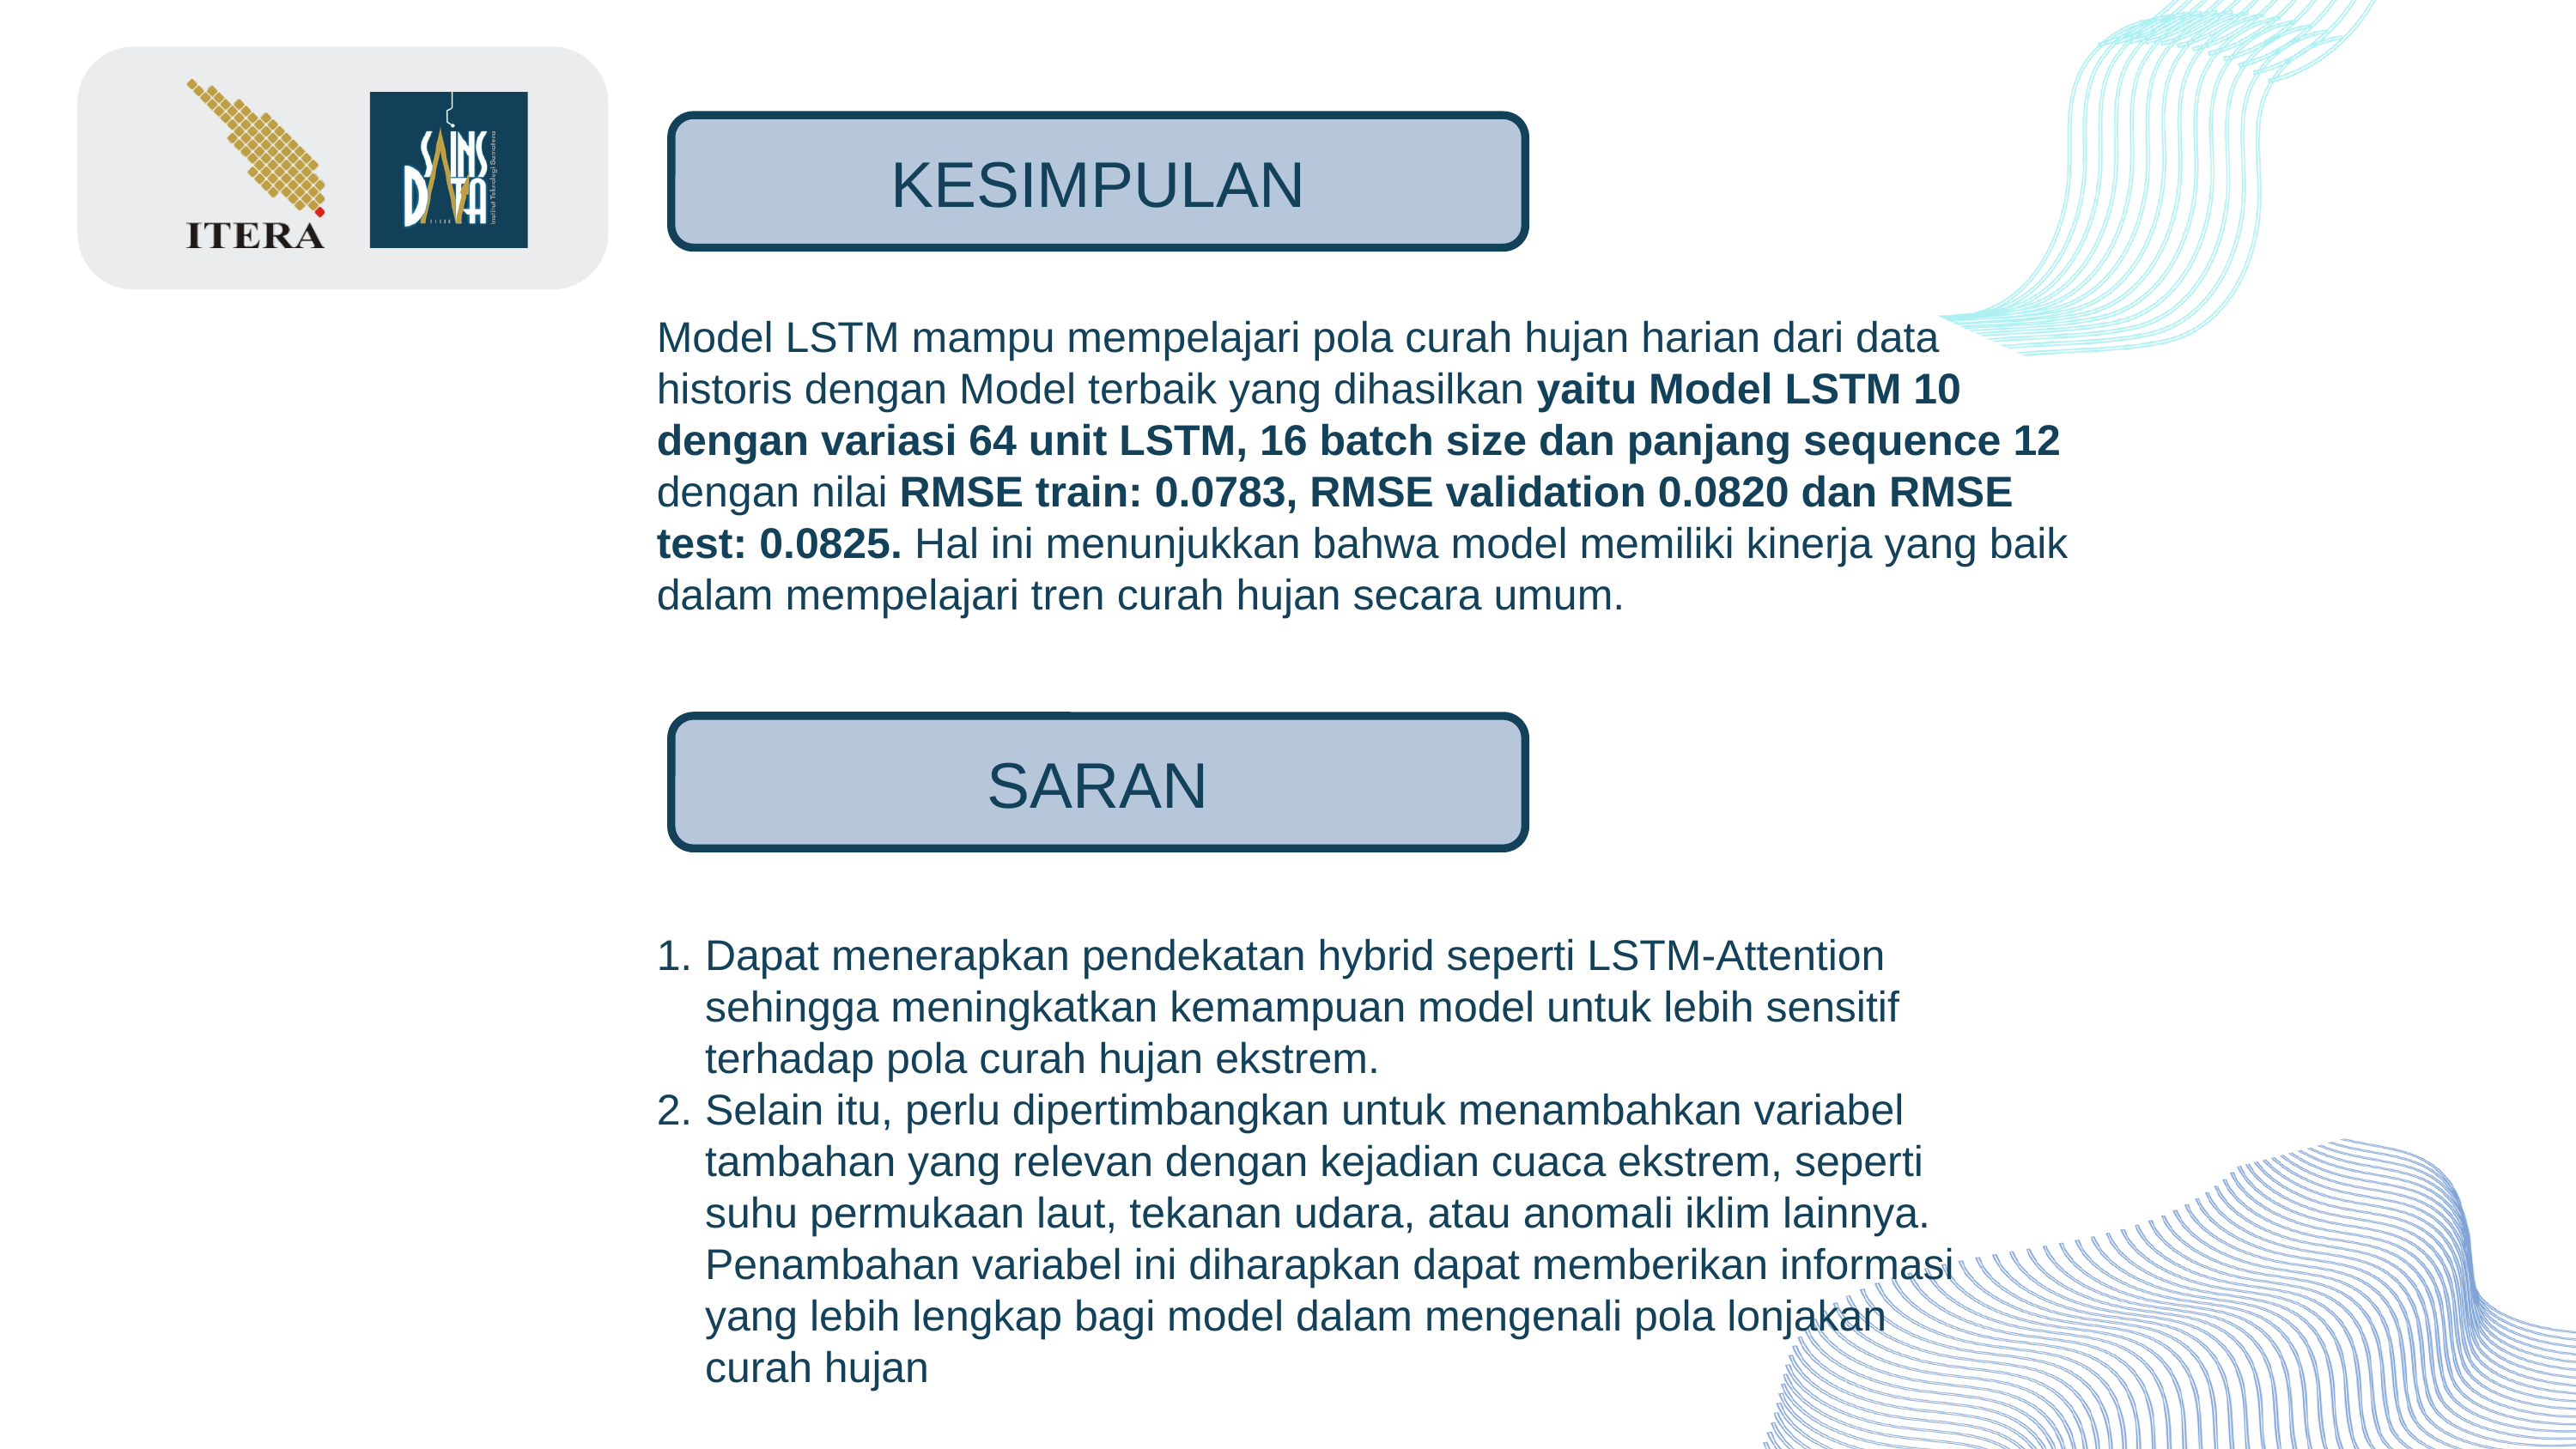

KESIMPULAN
Model LSTM mampu mempelajari pola curah hujan harian dari data historis dengan Model terbaik yang dihasilkan yaitu Model LSTM 10 dengan variasi 64 unit LSTM, 16 batch size dan panjang sequence 12 dengan nilai RMSE train: 0.0783, RMSE validation 0.0820 dan RMSE test: 0.0825. Hal ini menunjukkan bahwa model memiliki kinerja yang baik dalam mempelajari tren curah hujan secara umum.
SARAN
Dapat menerapkan pendekatan hybrid seperti LSTM-Attention sehingga meningkatkan kemampuan model untuk lebih sensitif terhadap pola curah hujan ekstrem.
Selain itu, perlu dipertimbangkan untuk menambahkan variabel tambahan yang relevan dengan kejadian cuaca ekstrem, seperti suhu permukaan laut, tekanan udara, atau anomali iklim lainnya. Penambahan variabel ini diharapkan dapat memberikan informasi yang lebih lengkap bagi model dalam mengenali pola lonjakan curah hujan